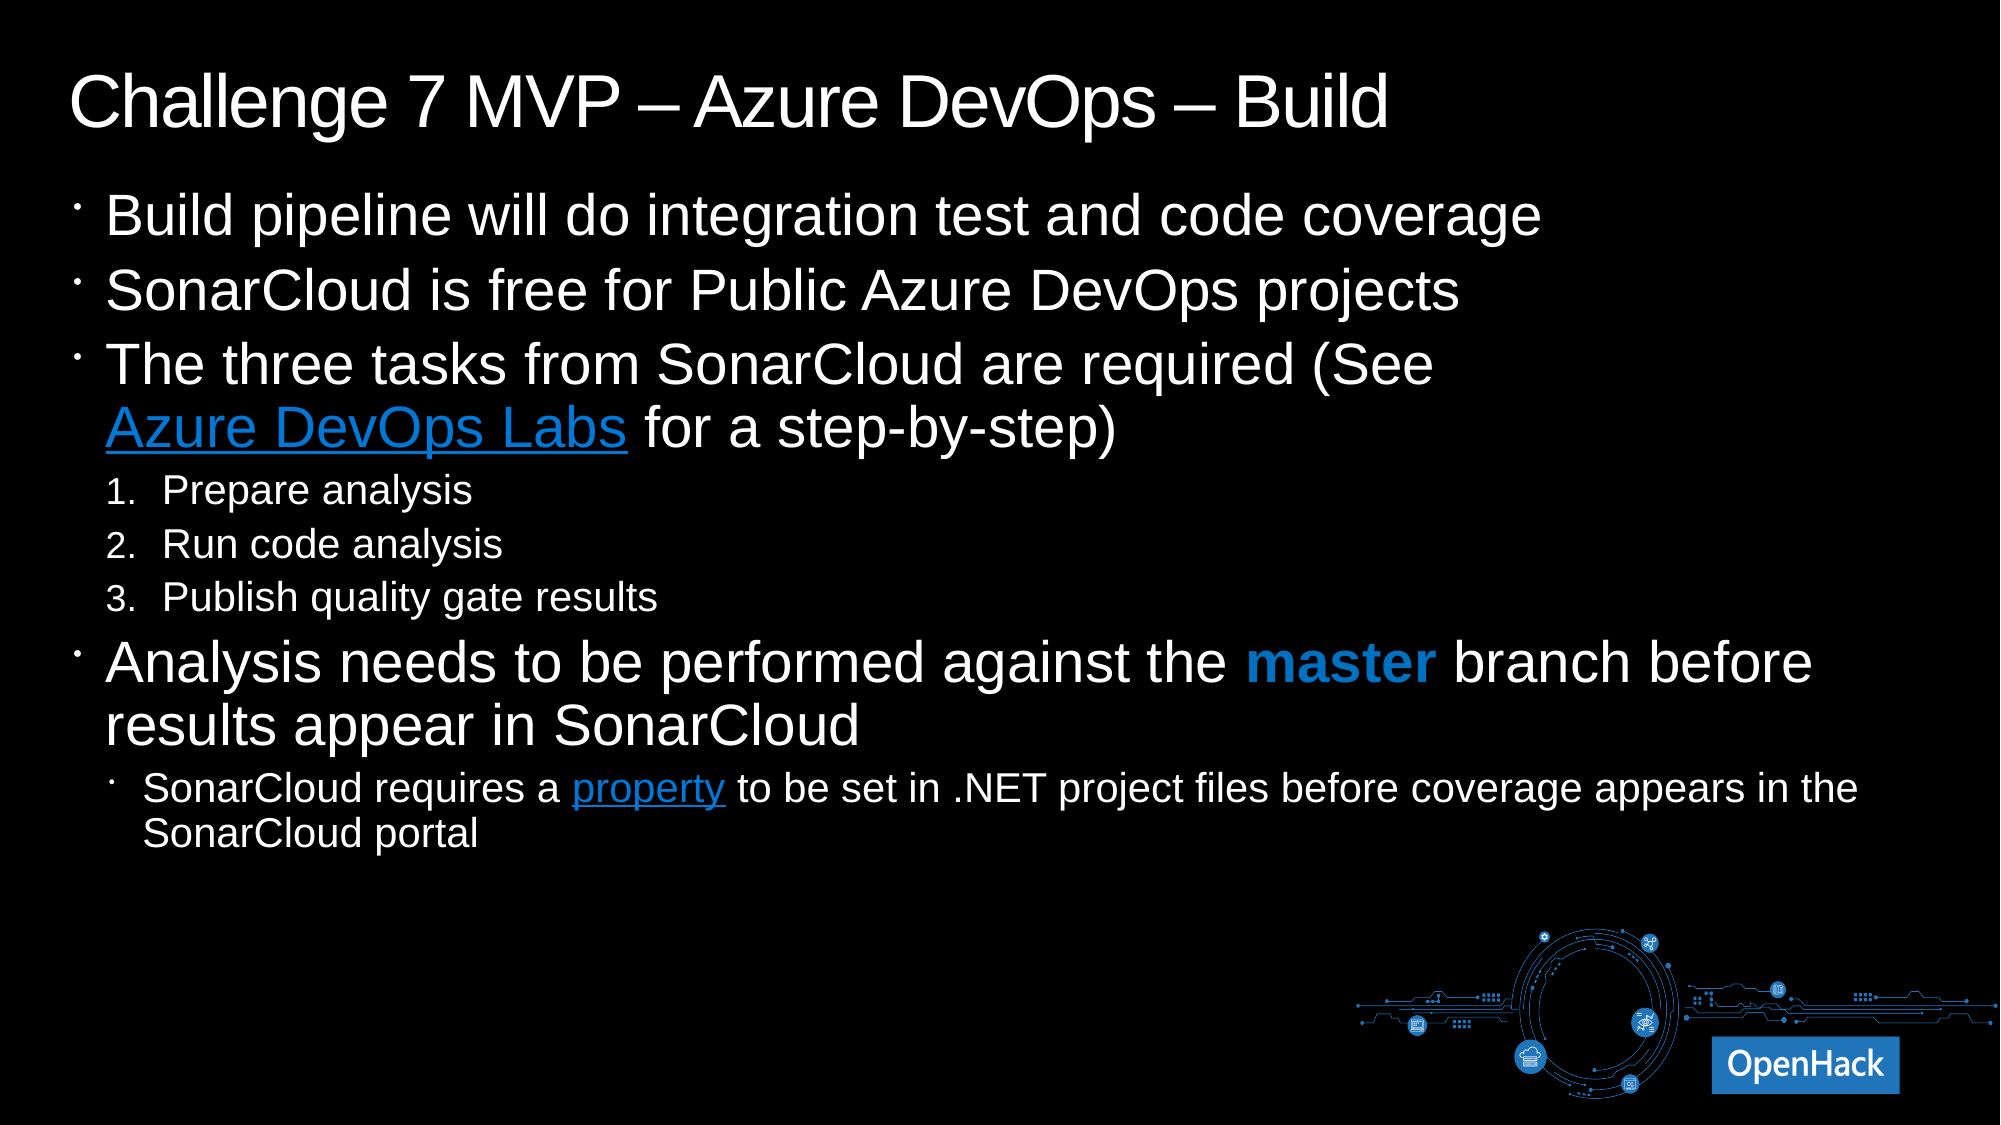

# Challenge 7 MVP – Azure DevOps – Build
Build pipeline will do integration test and code coverage
SonarCloud is free for Public Azure DevOps projects
The three tasks from SonarCloud are required (See Azure DevOps Labs for a step-by-step)
Prepare analysis
Run code analysis
Publish quality gate results
Analysis needs to be performed against the master branch before results appear in SonarCloud
SonarCloud requires a property to be set in .NET project files before coverage appears in the SonarCloud portal